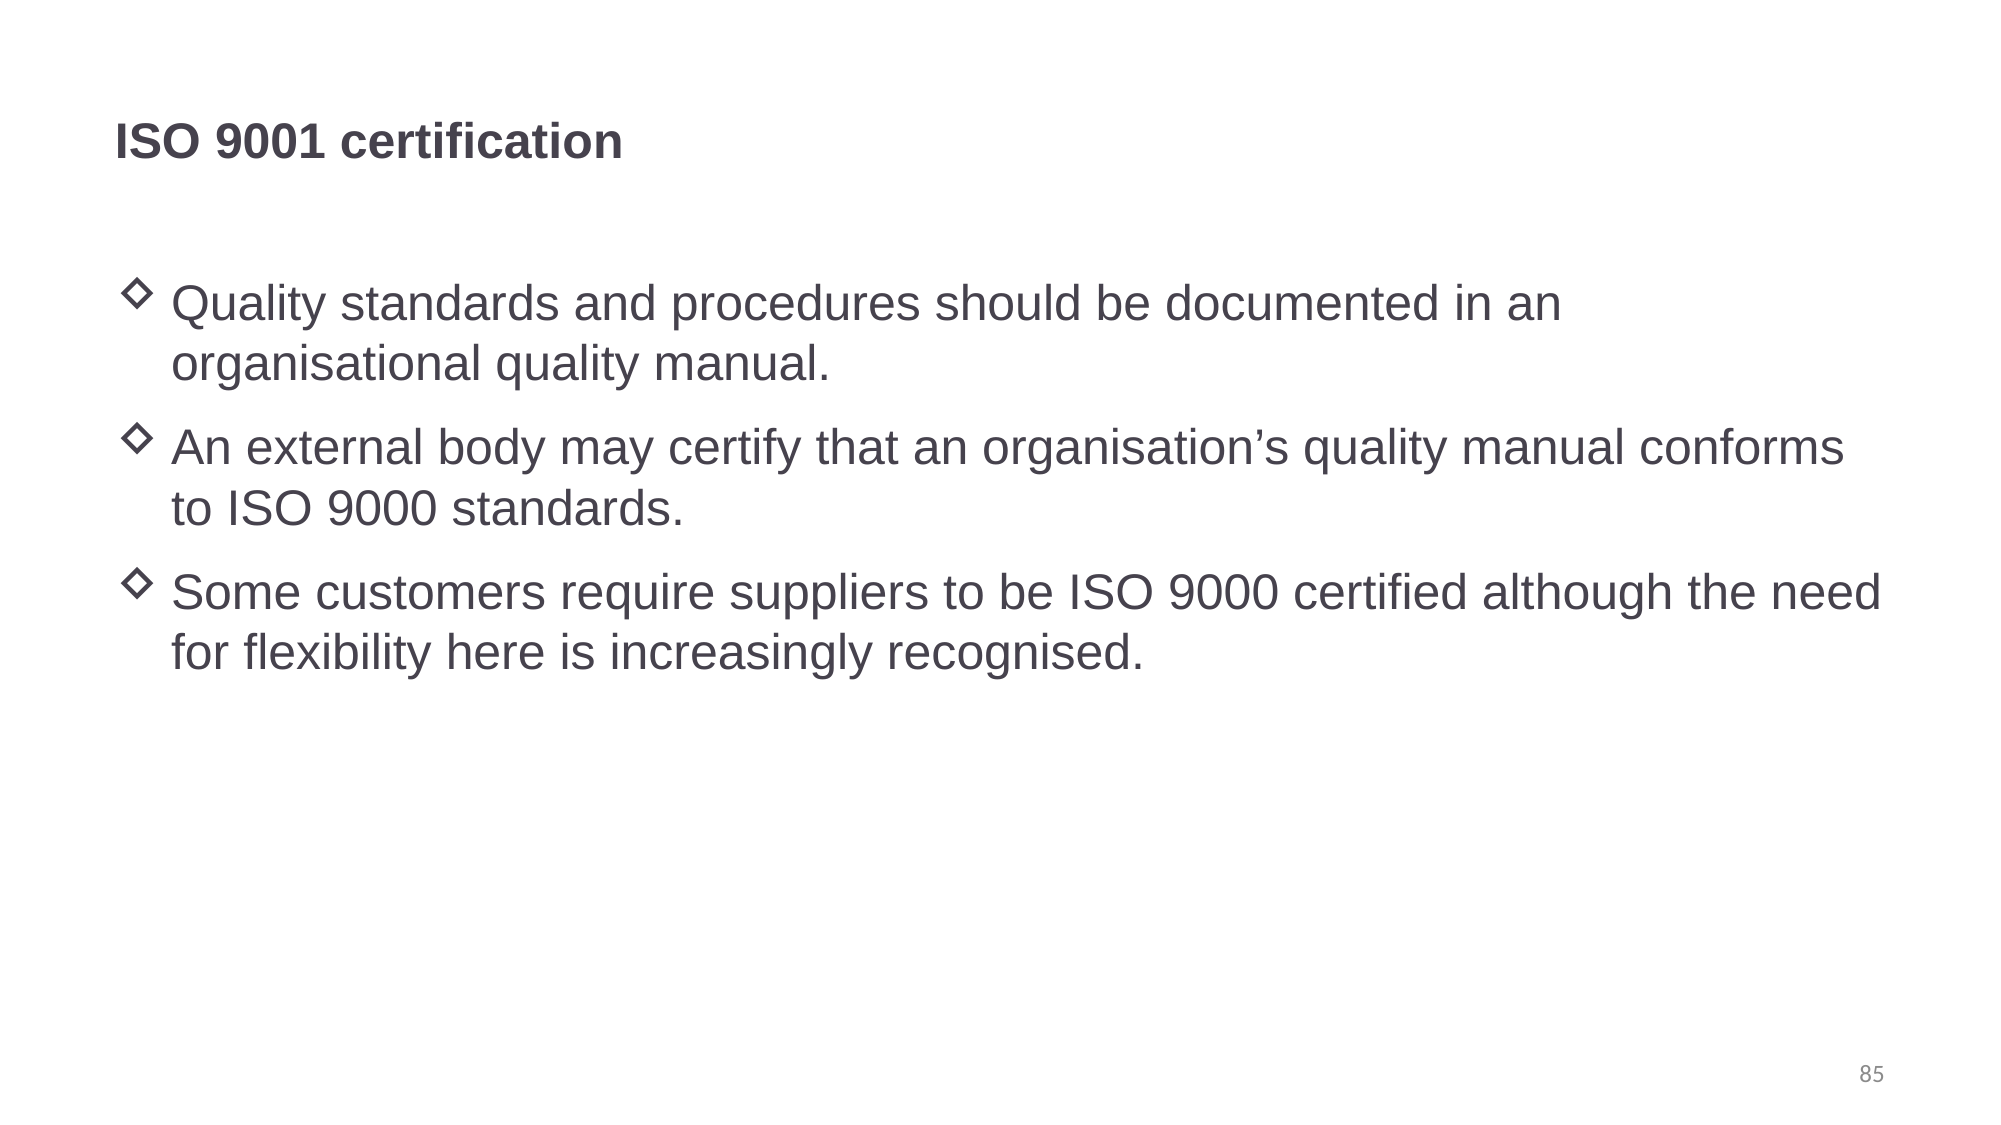

# ISO 9001 certification
Quality standards and procedures should be documented in an organisational quality manual.
An external body may certify that an organisation’s quality manual conforms to ISO 9000 standards.
Some customers require suppliers to be ISO 9000 certified although the need for flexibility here is increasingly recognised.
85